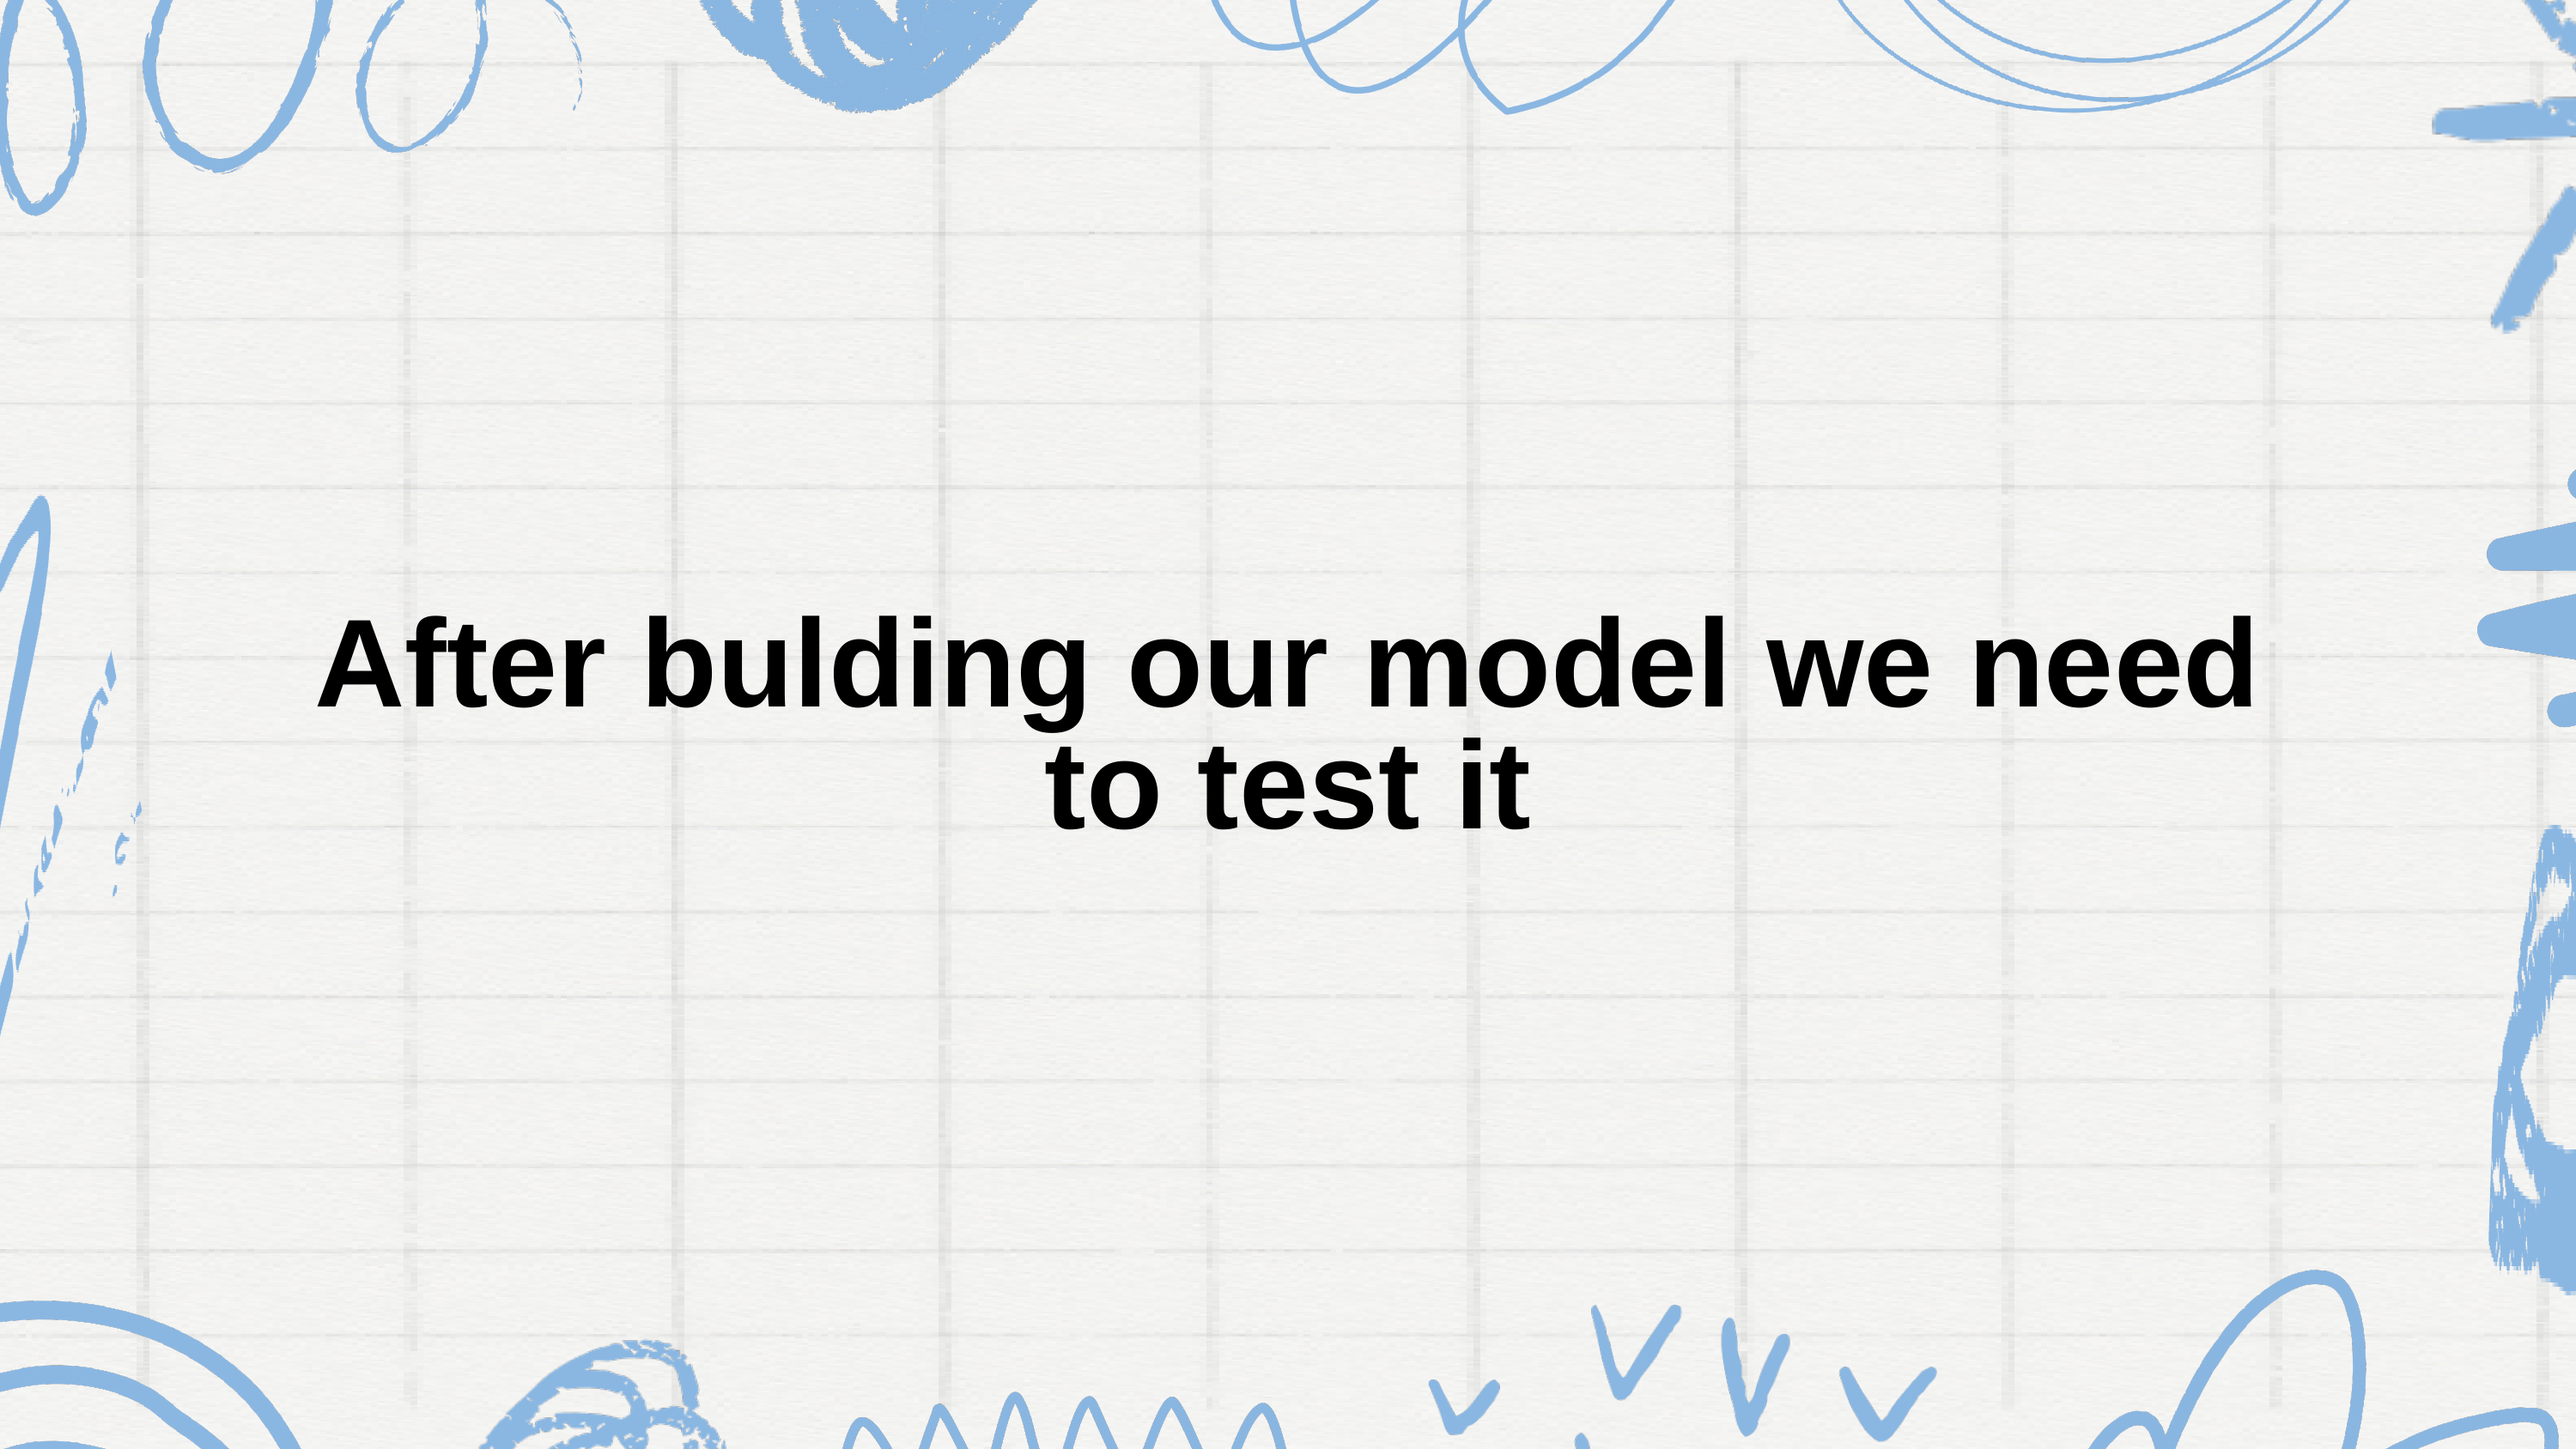

After bulding our model we need to test it